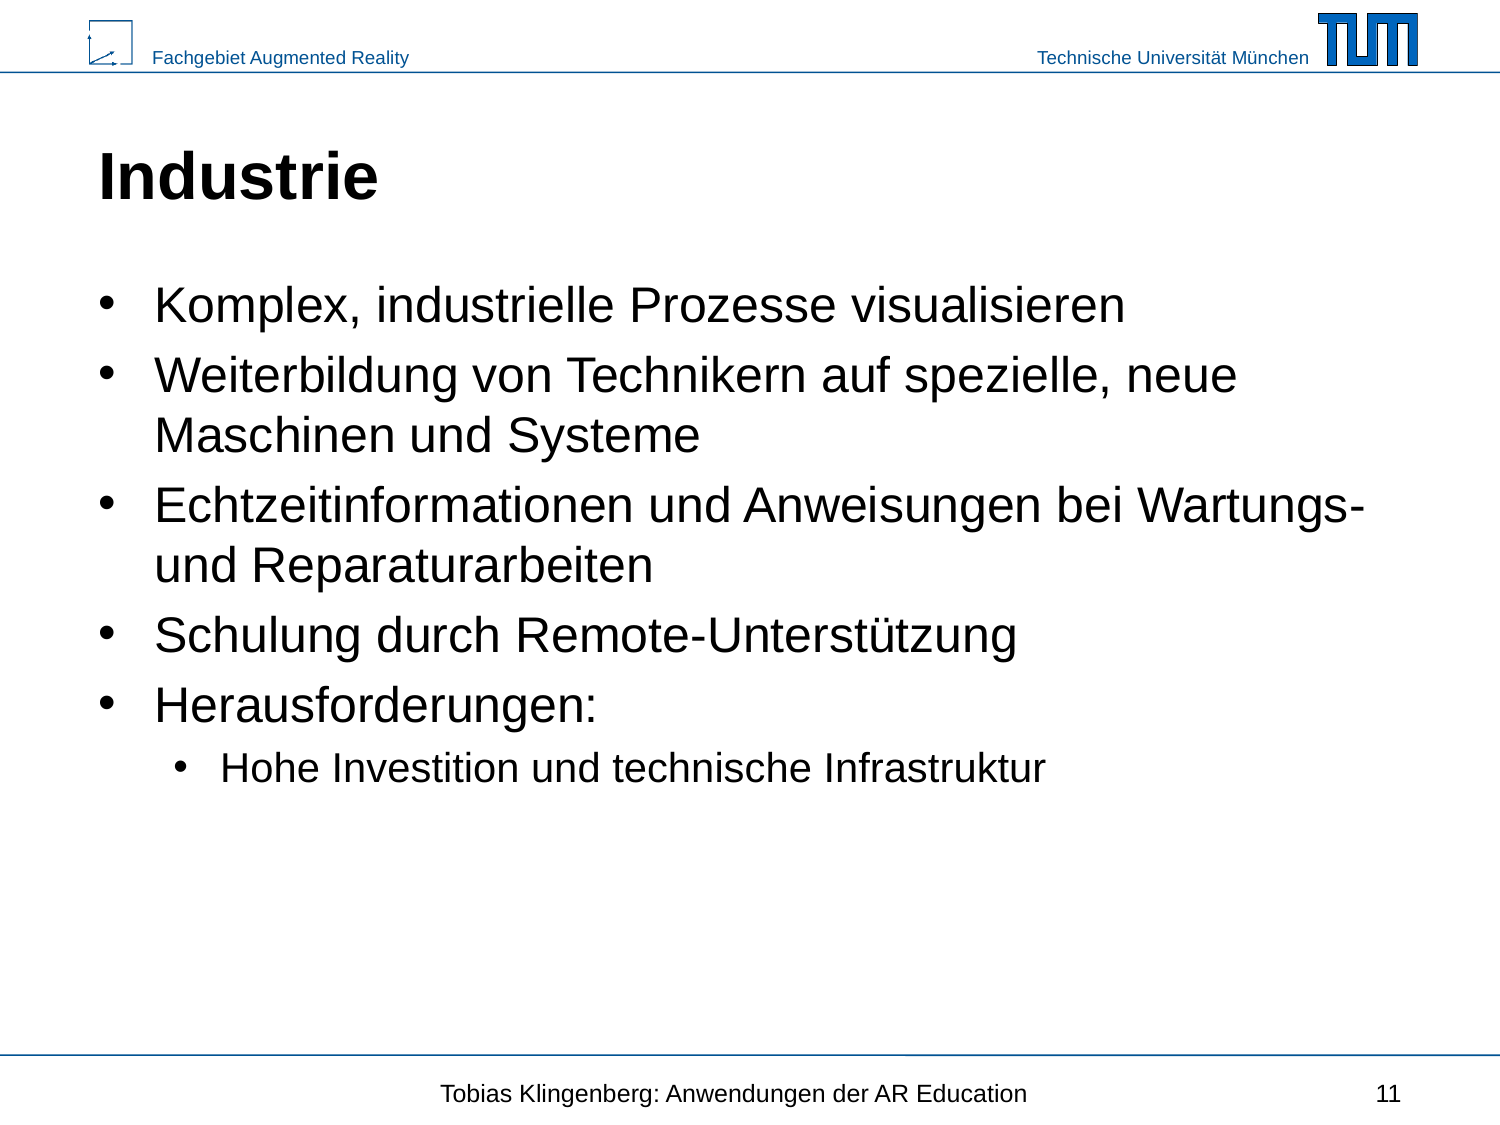

# Industrie
Komplex, industrielle Prozesse visualisieren
Weiterbildung von Technikern auf spezielle, neue Maschinen und Systeme
Echtzeitinformationen und Anweisungen bei Wartungs- und Reparaturarbeiten
Schulung durch Remote-Unterstützung
Herausforderungen:
Hohe Investition und technische Infrastruktur

Tobias Klingenberg: Anwendungen der AR Education
11